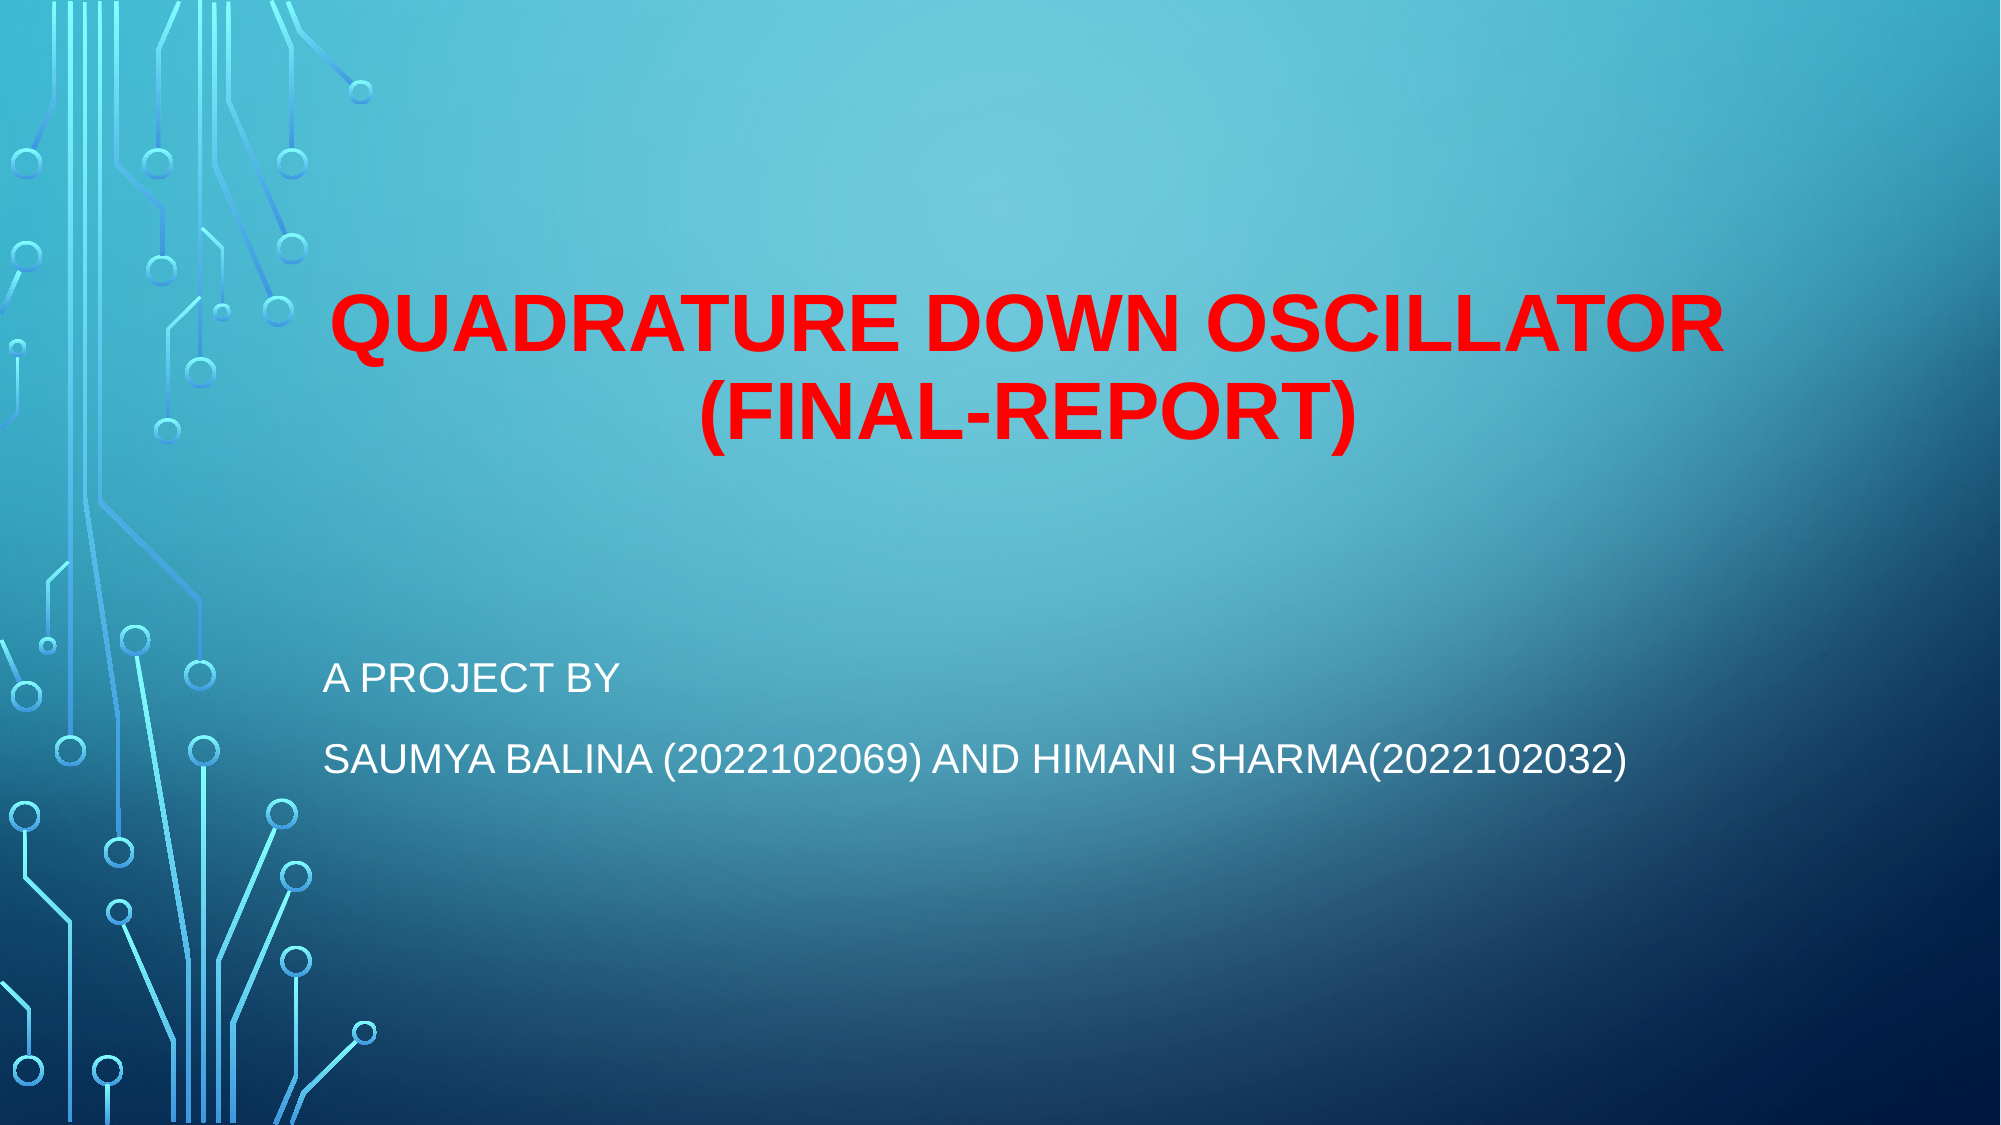

# QUADRATURE DOWN OSCILLATOR (FINAL-report)

A project by
SAUMYA BALINA (2022102069) and HIMANI SHARMA(2022102032)